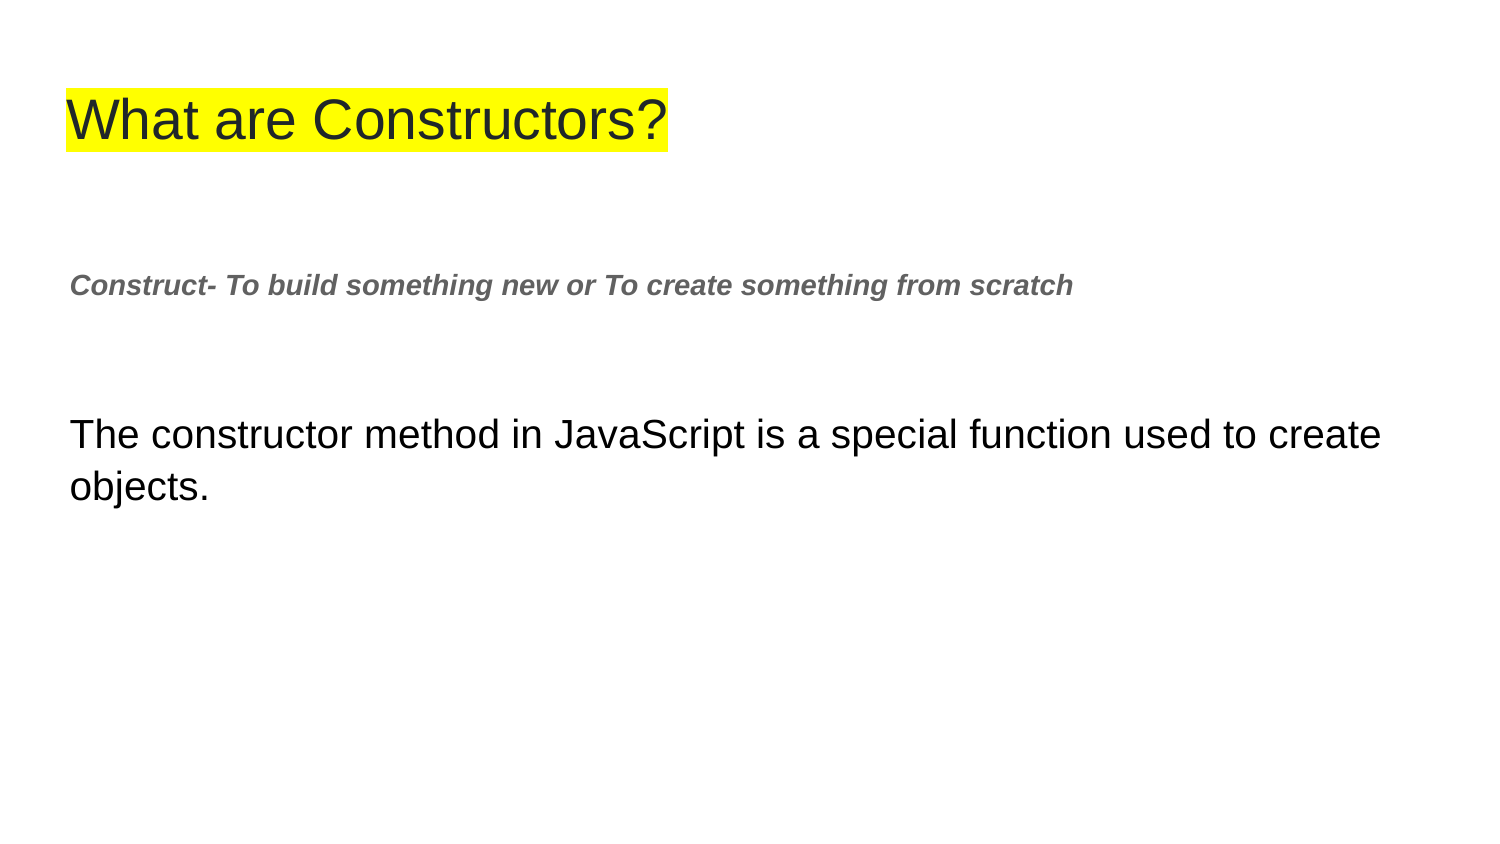

# What are Constructors?
Construct- To build something new or To create something from scratch

The constructor method in JavaScript is a special function used to create objects.